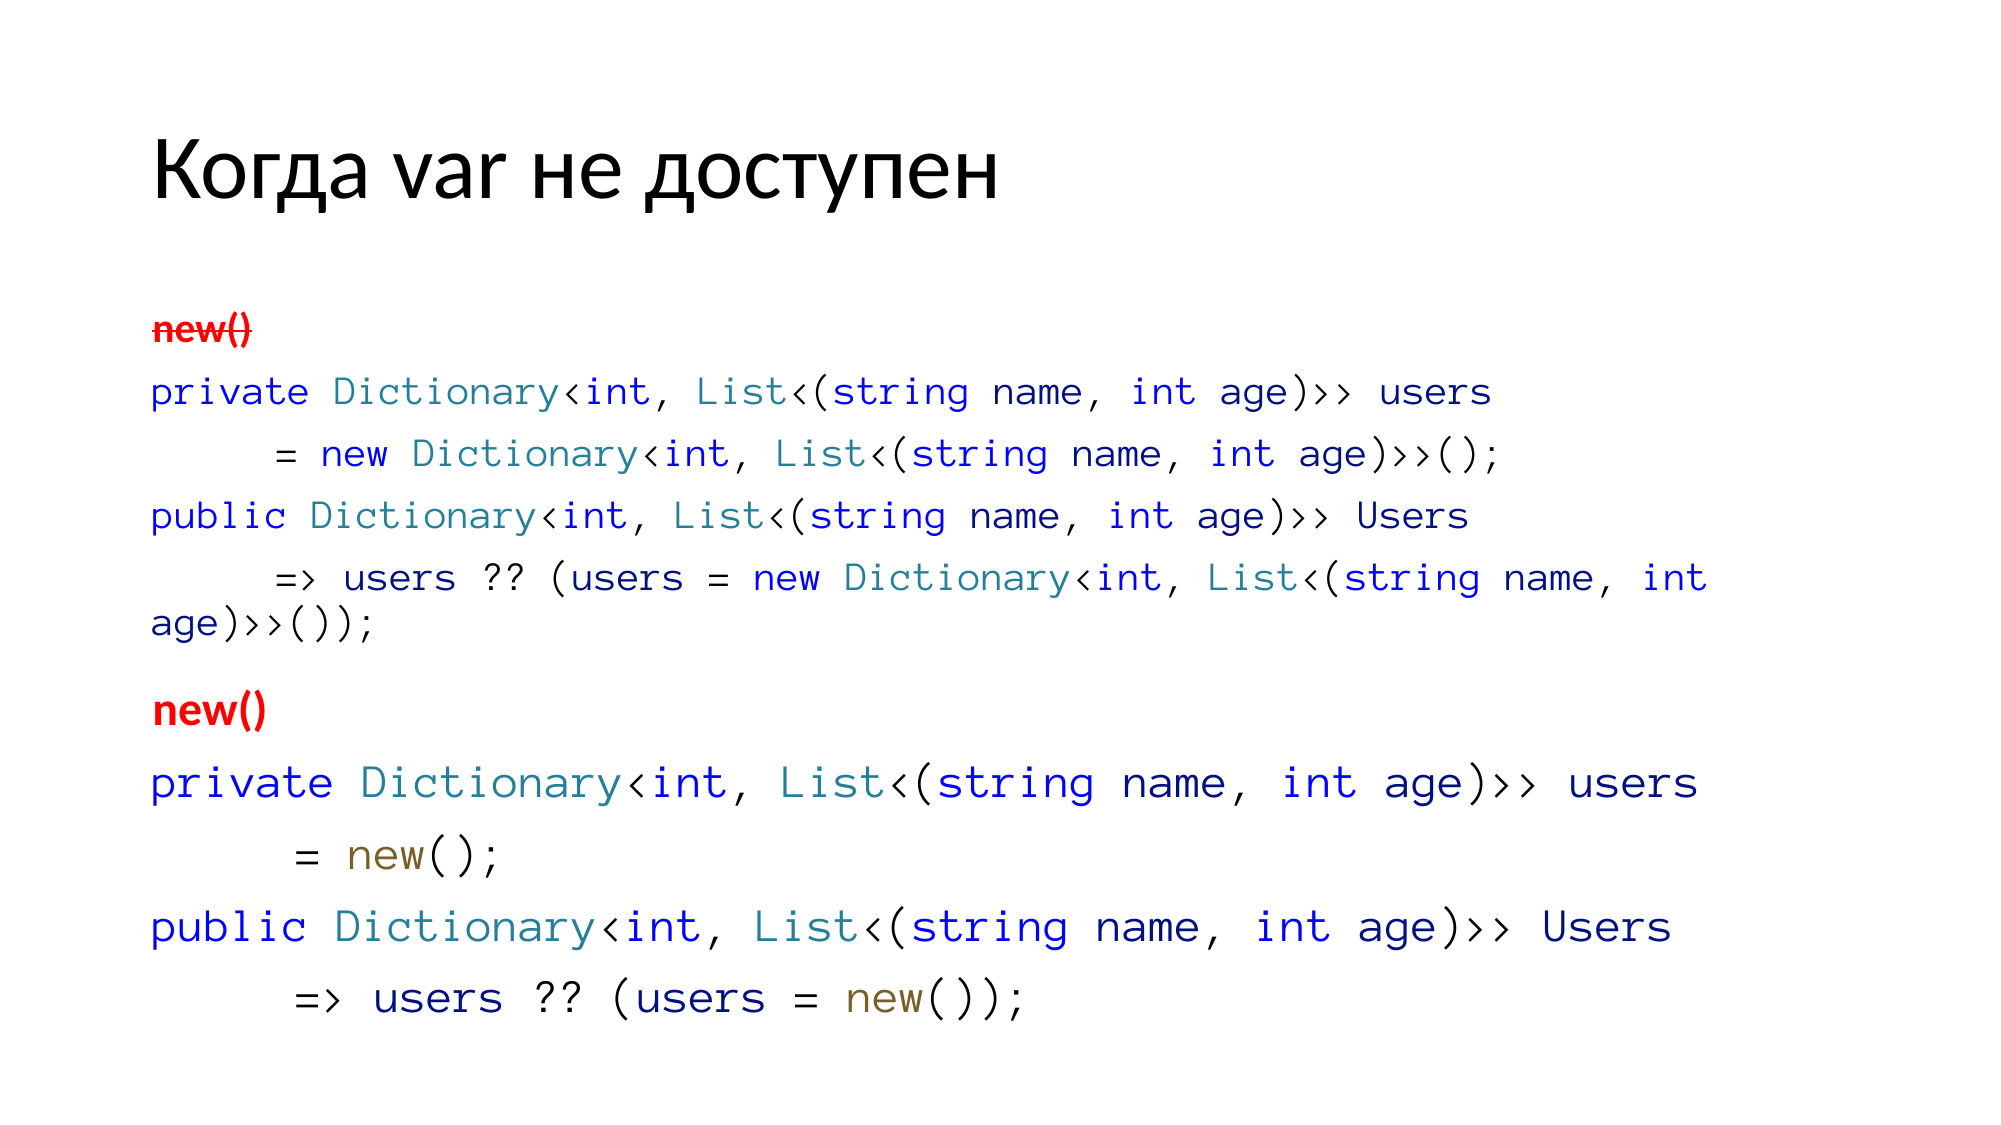

# Когда var не доступен
new()
private Dictionary<int, List<(string name, int age)>> users
	= new Dictionary<int, List<(string name, int age)>>();
public Dictionary<int, List<(string name, int age)>> Users
	=> users ?? (users = new Dictionary<int, List<(string name, int age)>>());

new()
private Dictionary<int, List<(string name, int age)>> users
	= new();
public Dictionary<int, List<(string name, int age)>> Users
	=> users ?? (users = new());